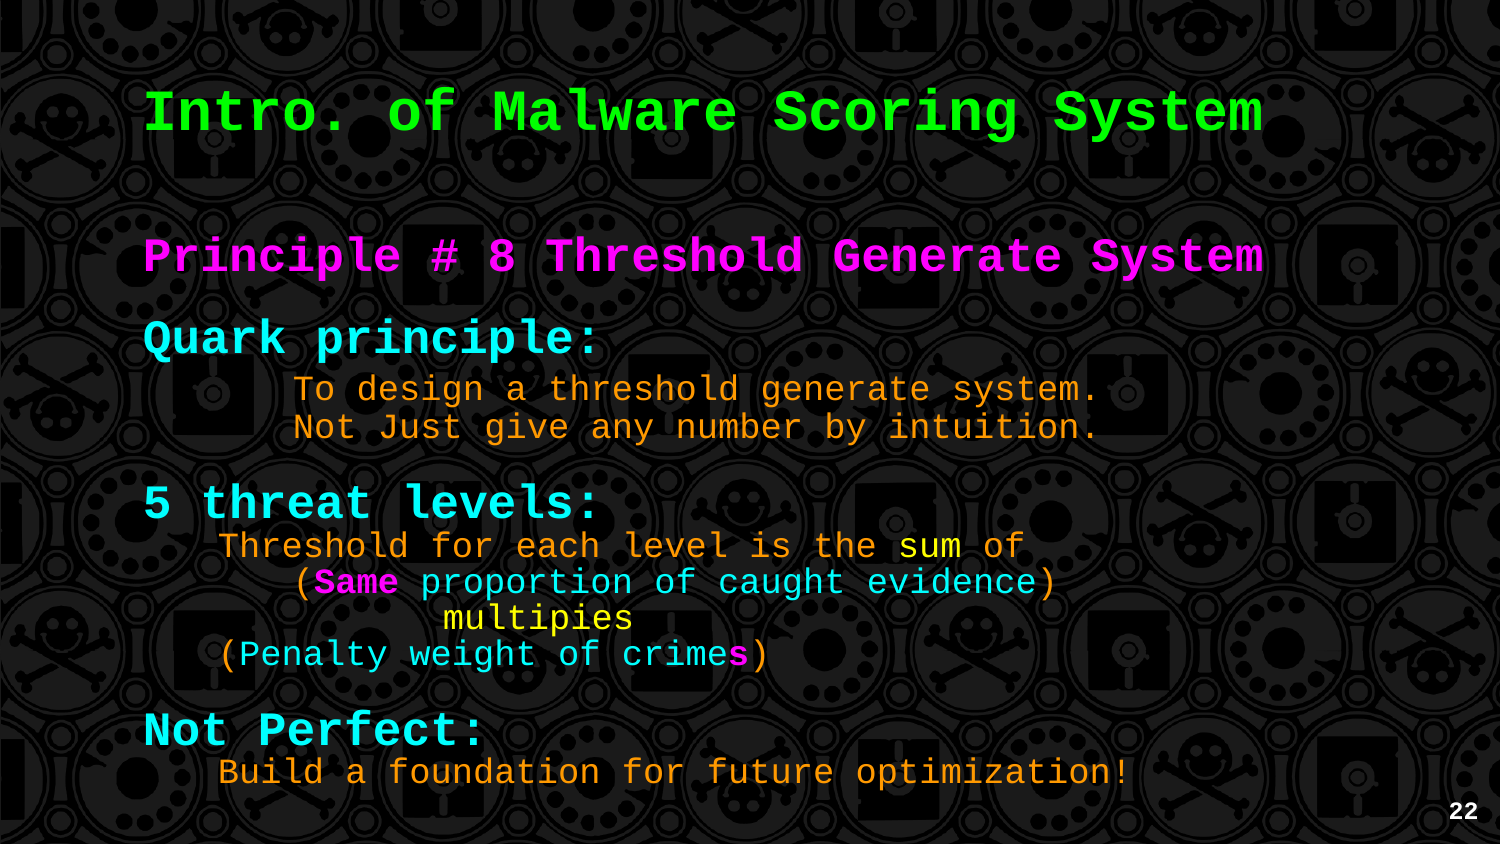

Intro. of Malware Scoring System

Principle # 8 Threshold Generate System

Quark principle:
	To design a threshold generate system.
	Not Just give any number by intuition.

5 threat levels:
Threshold for each level is the sum of
	(Same proportion of caught evidence)
		multipies
(Penalty weight of crimes)

Not Perfect:
Build a foundation for future optimization!

22